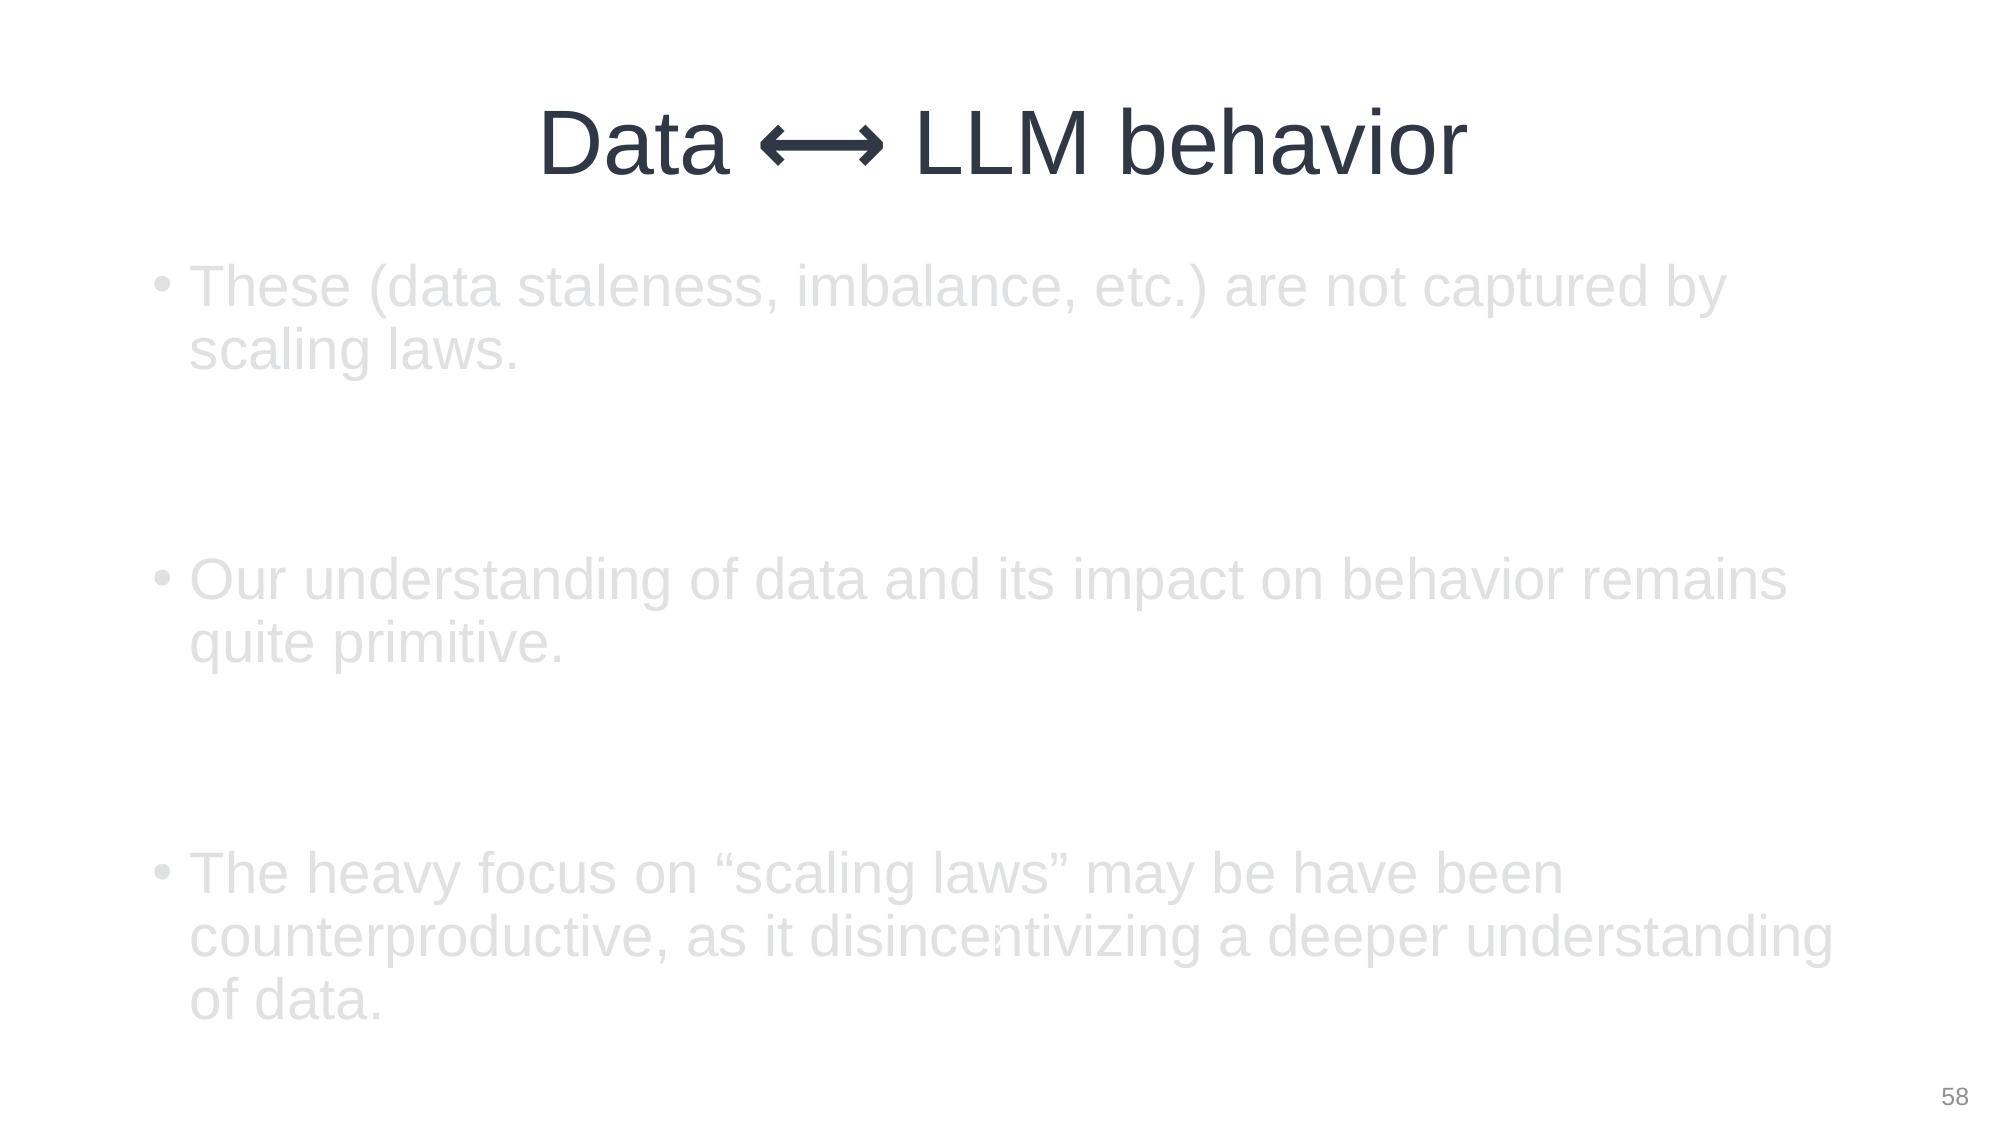

# Data ⟷ LLM behavior
x
These (data staleness, imbalance, etc.) are not captured by scaling laws.

Our understanding of data and its impact on behavior remains quite primitive.

The heavy focus on “scaling laws” may be have been counterproductive, as it disincentivizing a deeper understanding of data.

x
x
58